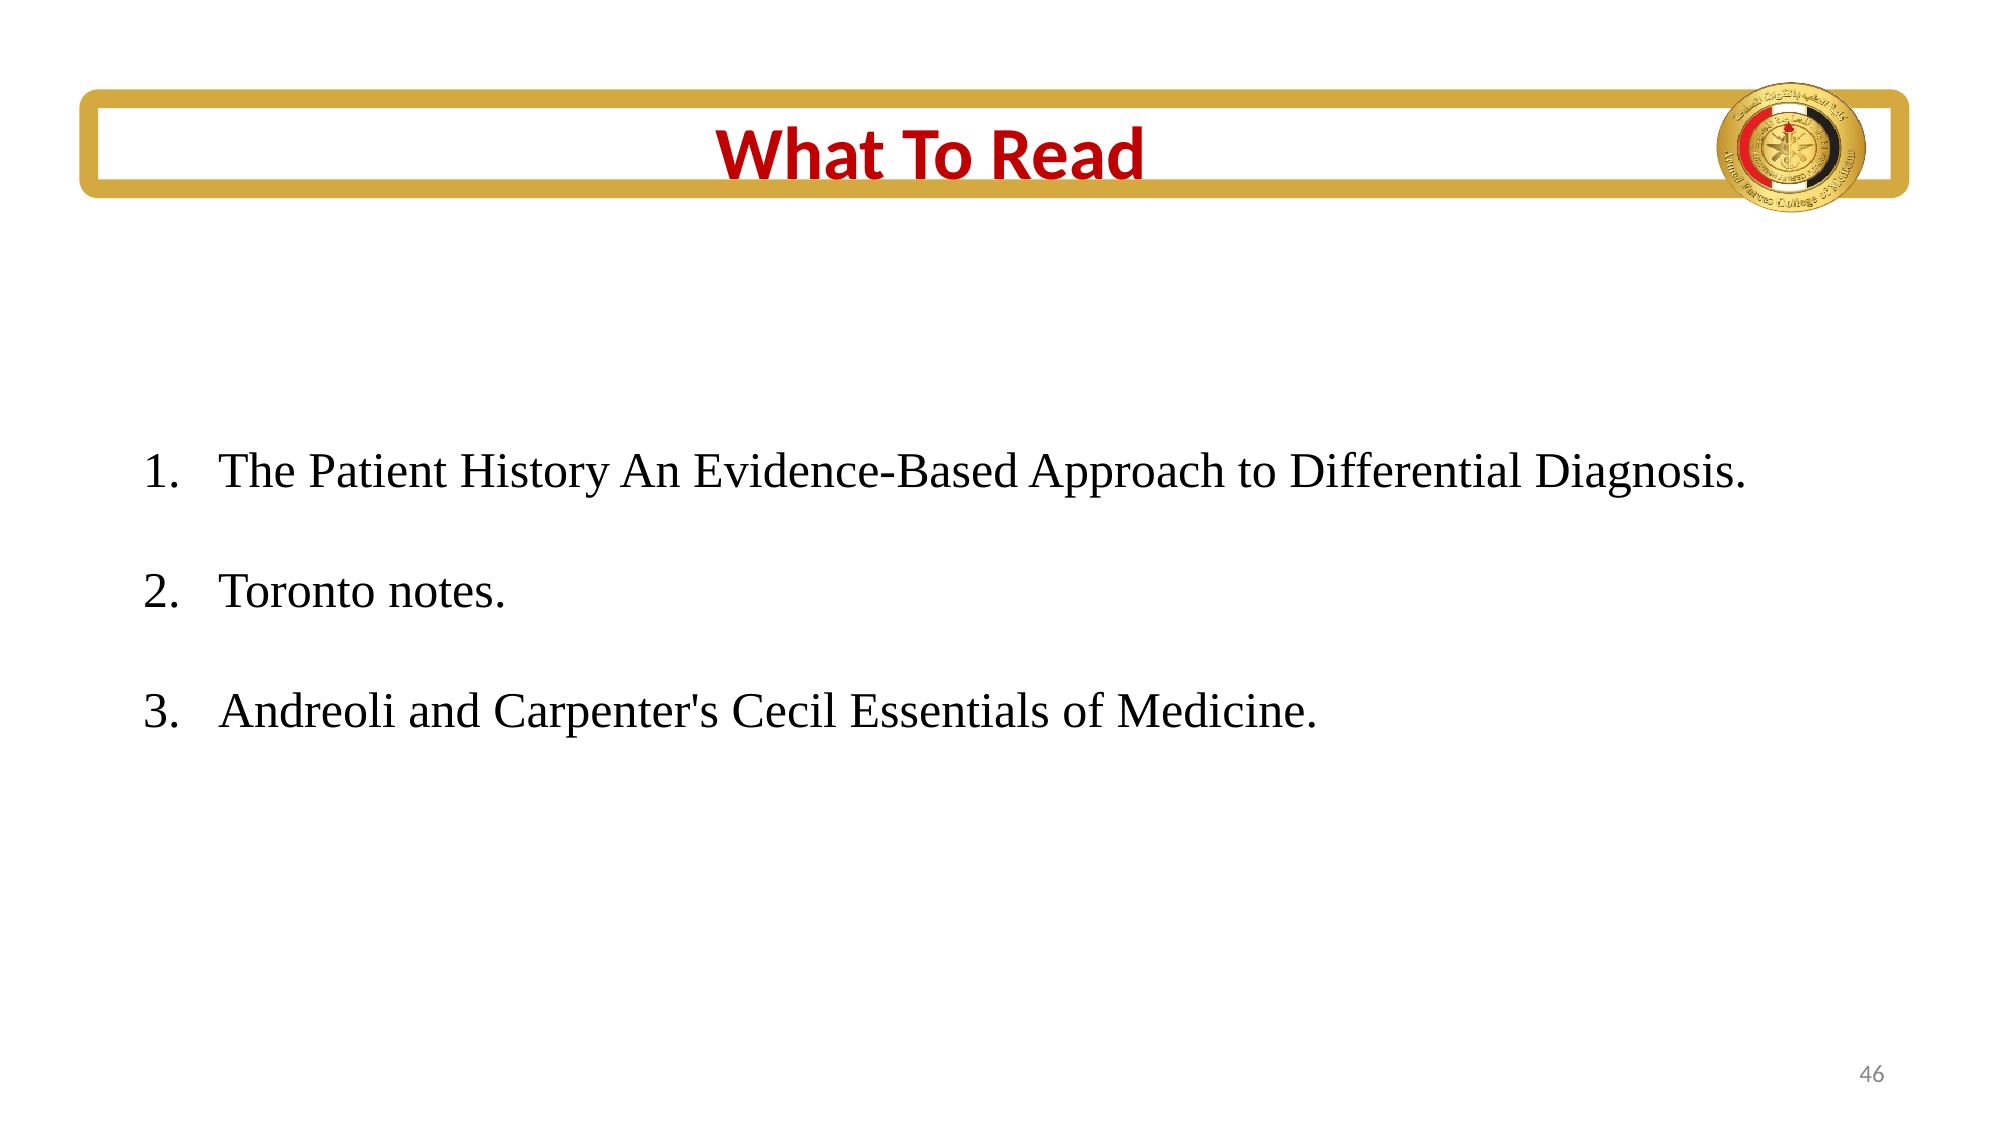

What To Read
The Patient History An Evidence-Based Approach to Differential Diagnosis.
Toronto notes.
Andreoli and Carpenter's Cecil Essentials of Medicine.
46